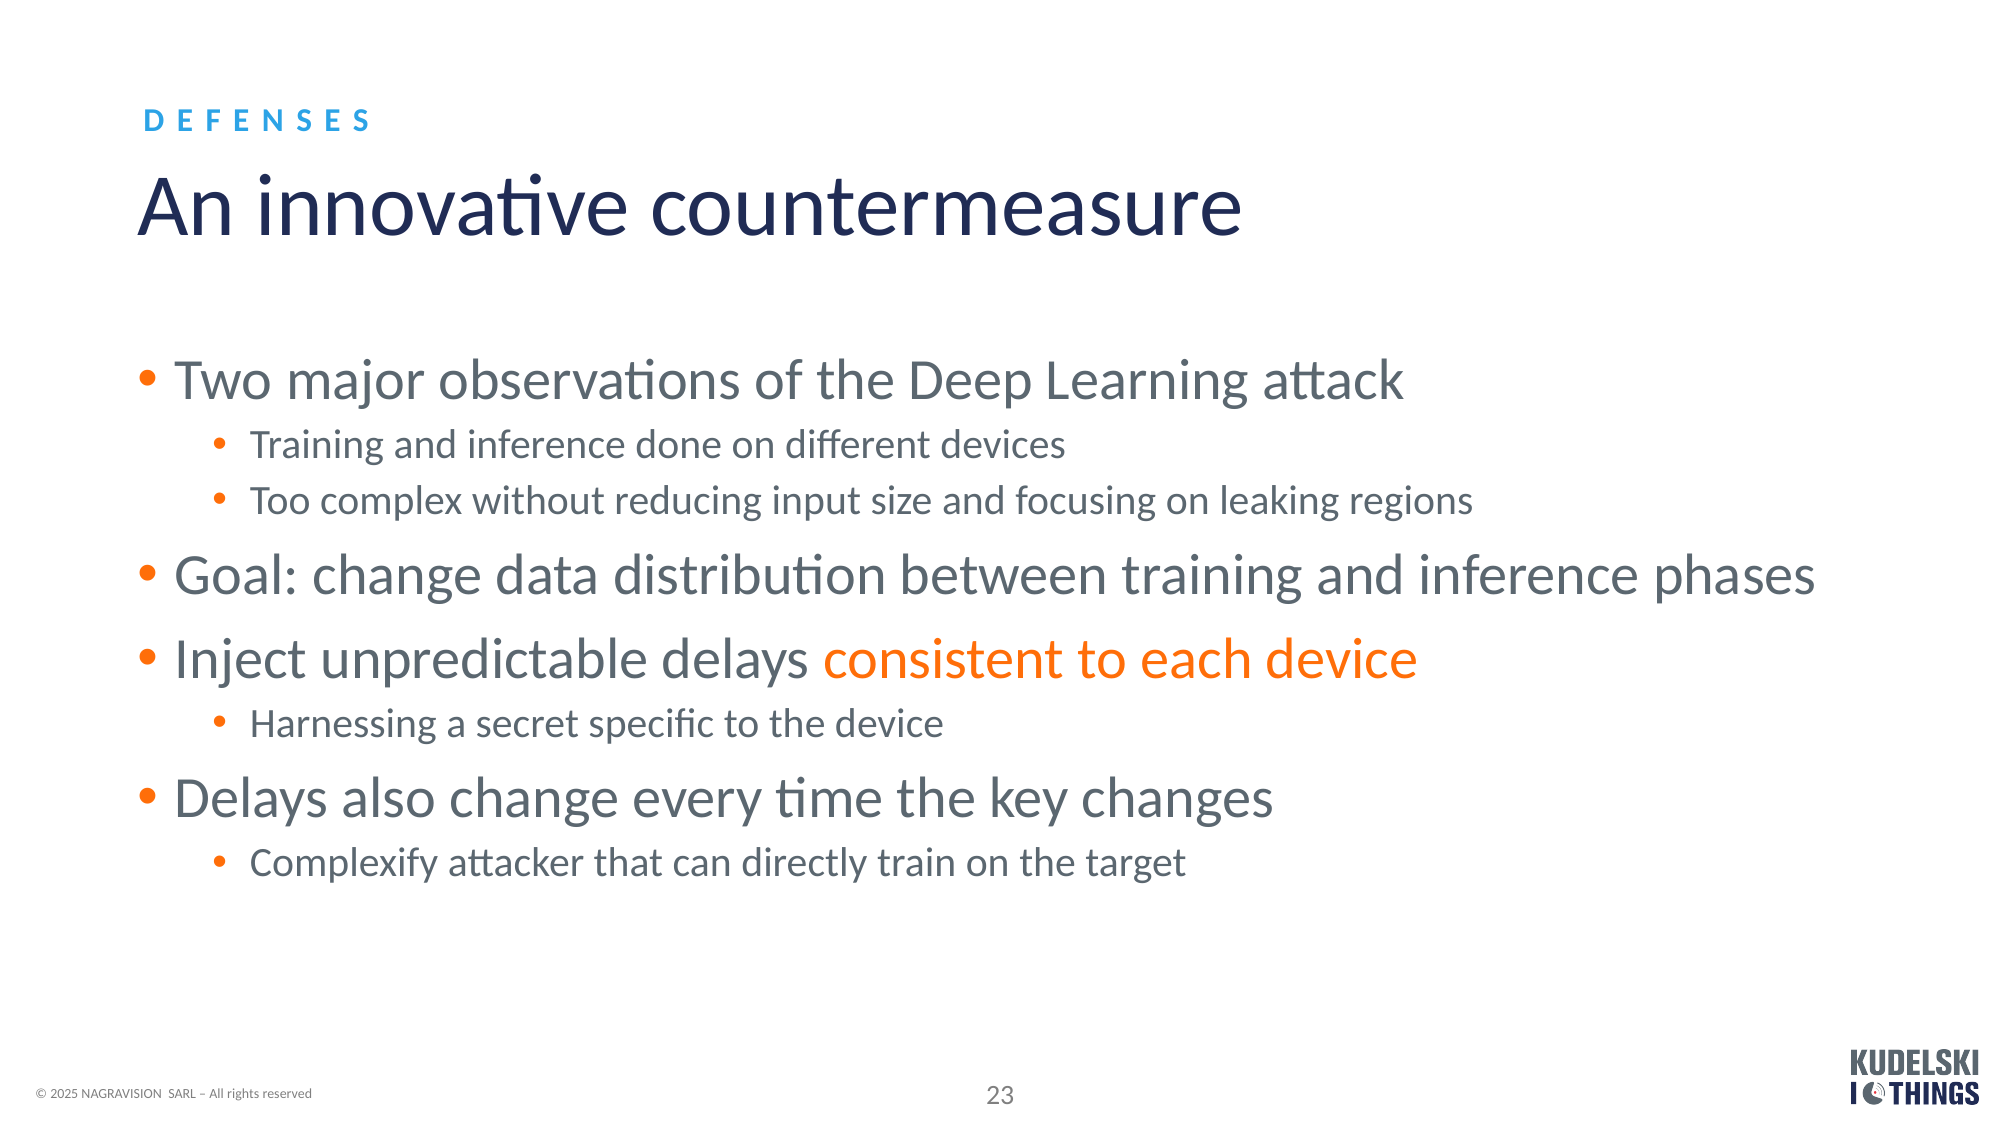

DEFENSES
# An innovative countermeasure
Two major observations of the Deep Learning attack
Training and inference done on different devices
Too complex without reducing input size and focusing on leaking regions
Goal: change data distribution between training and inference phases
Inject unpredictable delays consistent to each device
Harnessing a secret specific to the device
Delays also change every time the key changes
Complexify attacker that can directly train on the target